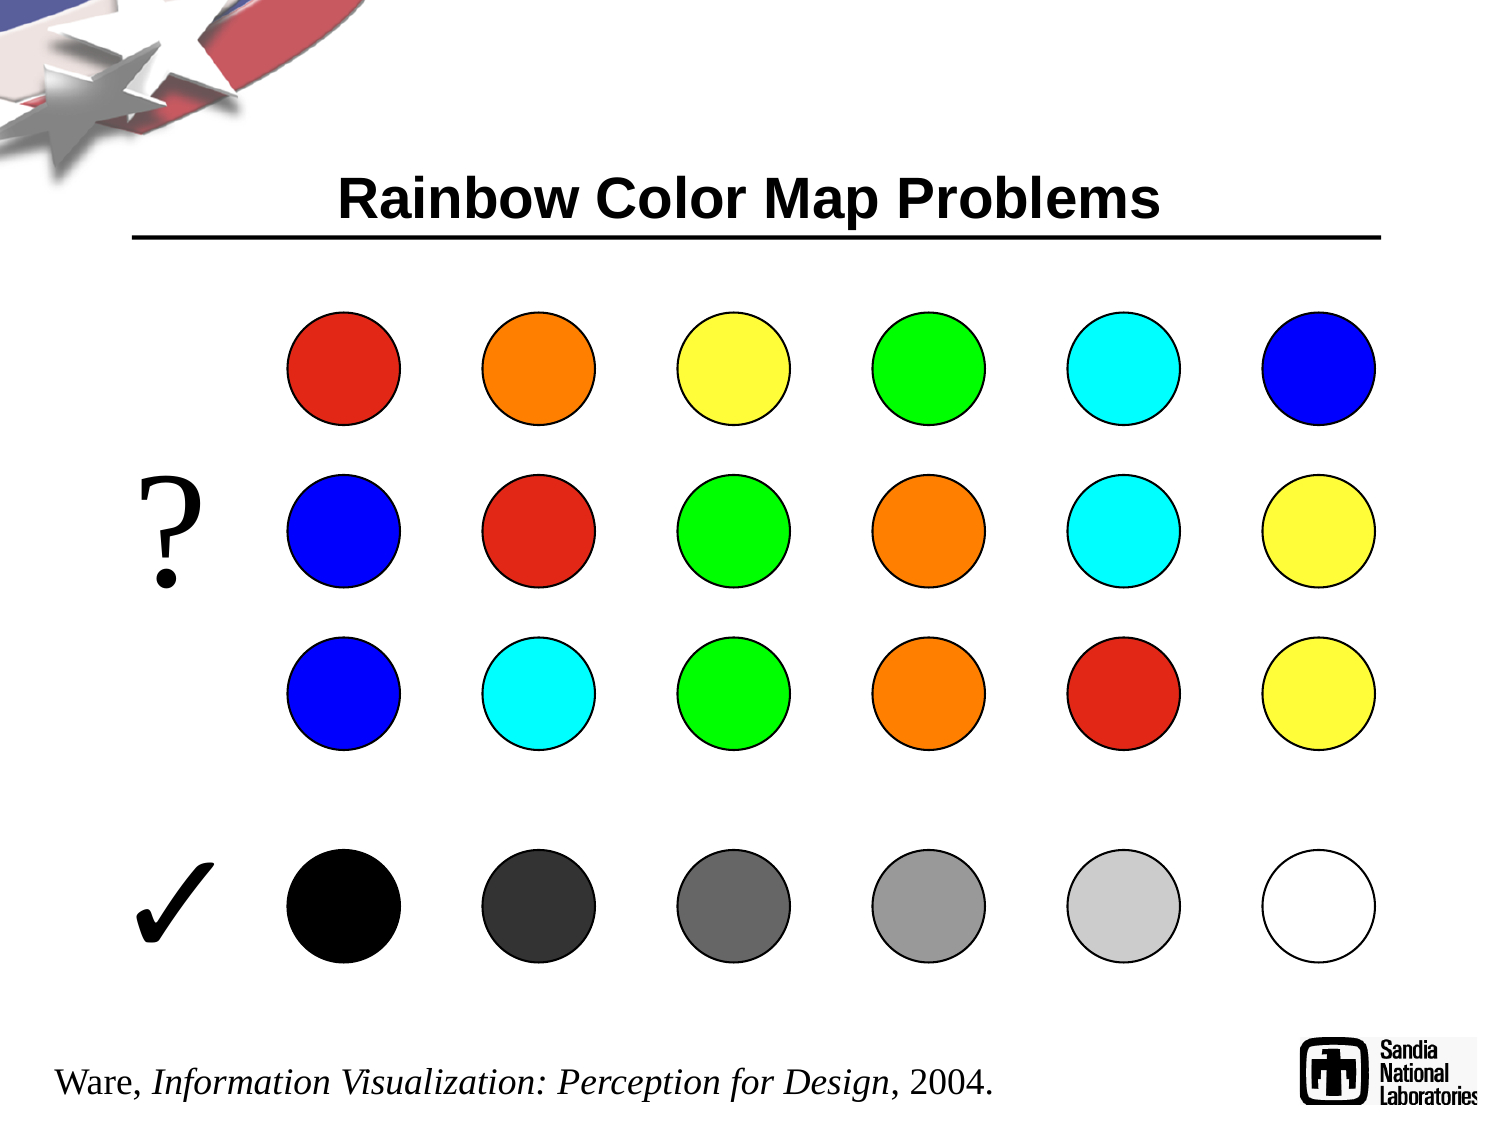

# Rainbow Color Map Problems

?

✓

Ware, Information Visualization: Perception for Design, 2004.